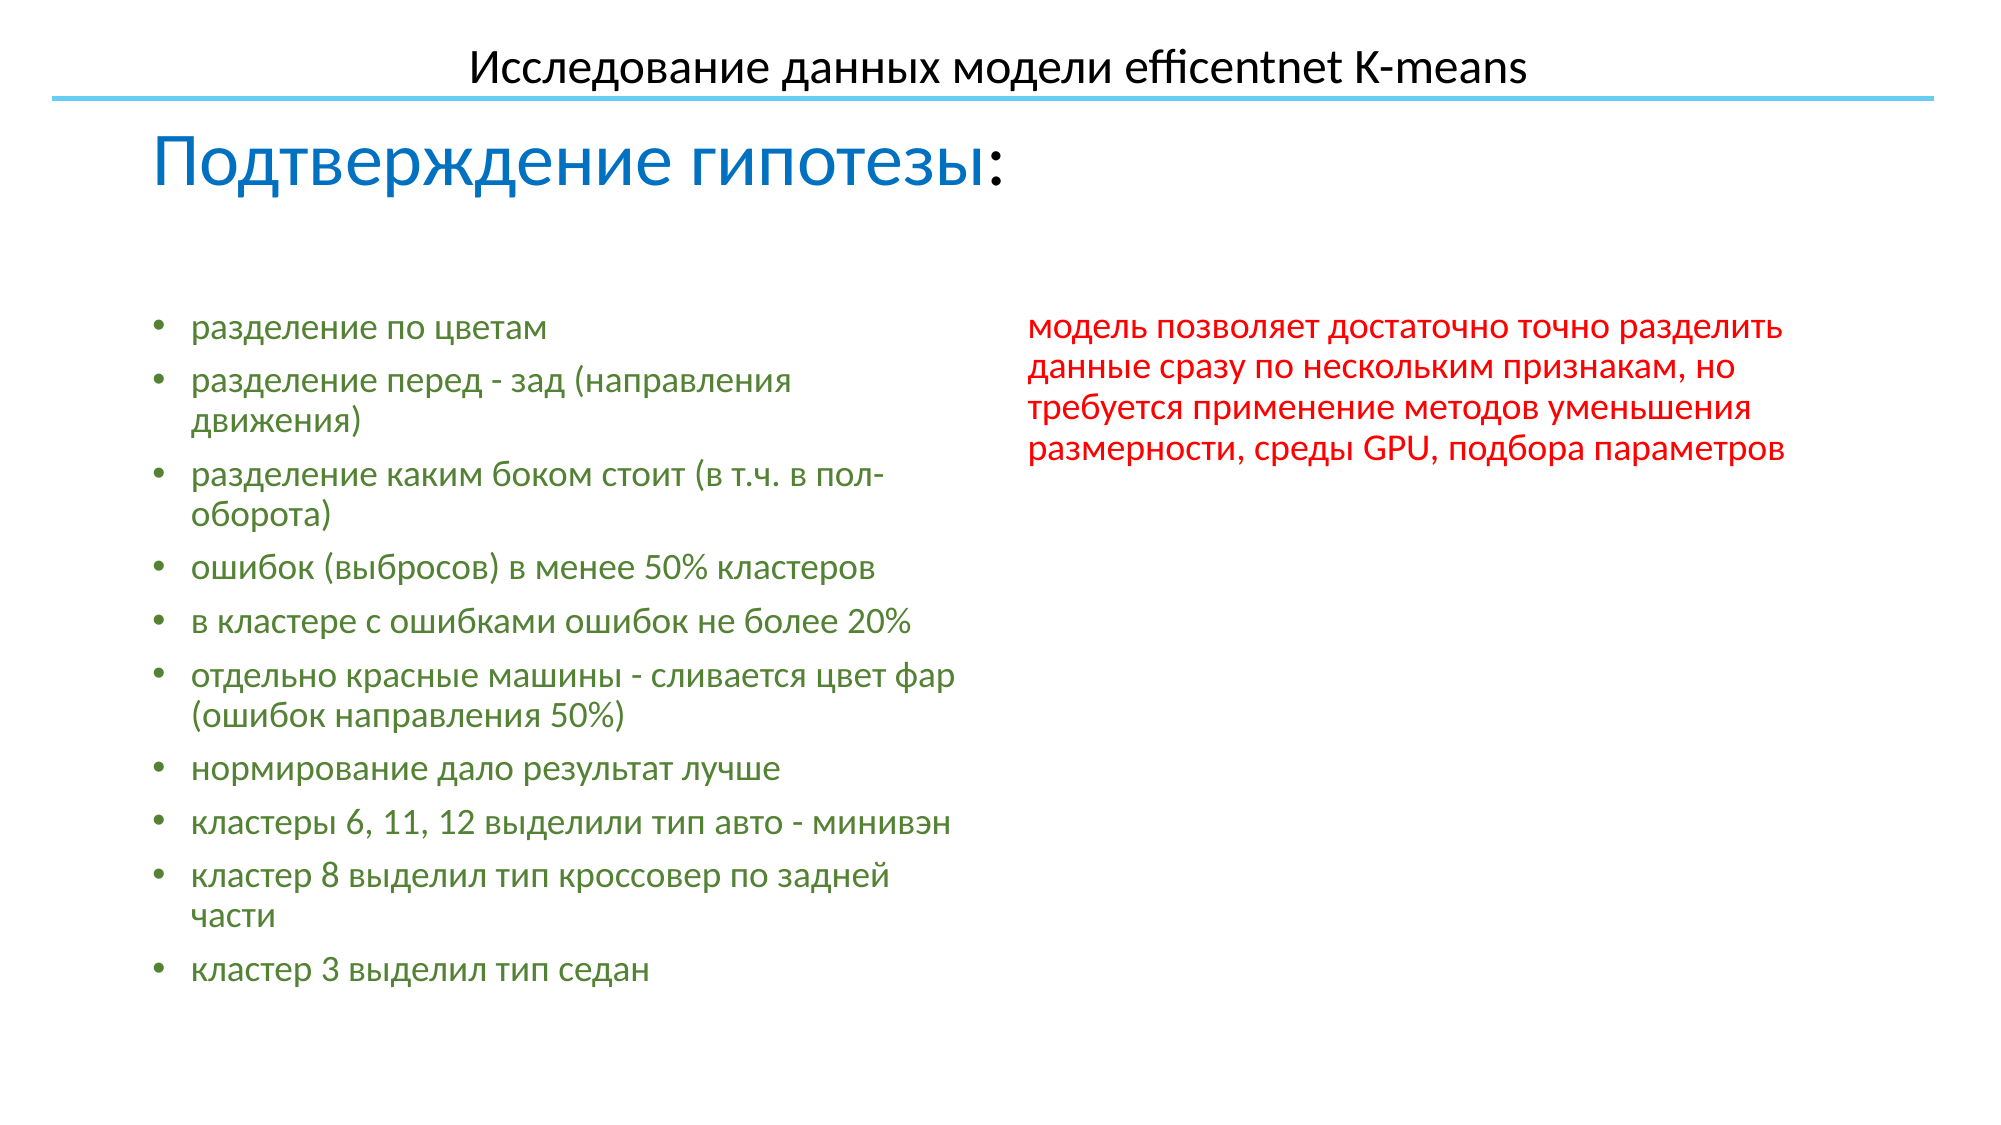

Исследование данных модели efficentnet K-means
# Подтверждение гипотезы:
модель позволяет достаточно точно разделить данные сразу по нескольким признакам, но требуется применение методов уменьшения размерности, среды GPU, подбора параметров
разделение по цветам
разделение перед - зад (направления движения)
разделение каким боком стоит (в т.ч. в пол-оборота)
ошибок (выбросов) в менее 50% кластеров
в кластере с ошибками ошибок не более 20%
отдельно красные машины - сливается цвет фар (ошибок направления 50%)
нормирование дало результат лучше
кластеры 6, 11, 12 выделили тип авто - минивэн
кластер 8 выделил тип кроссовер по задней части
кластер 3 выделил тип седан